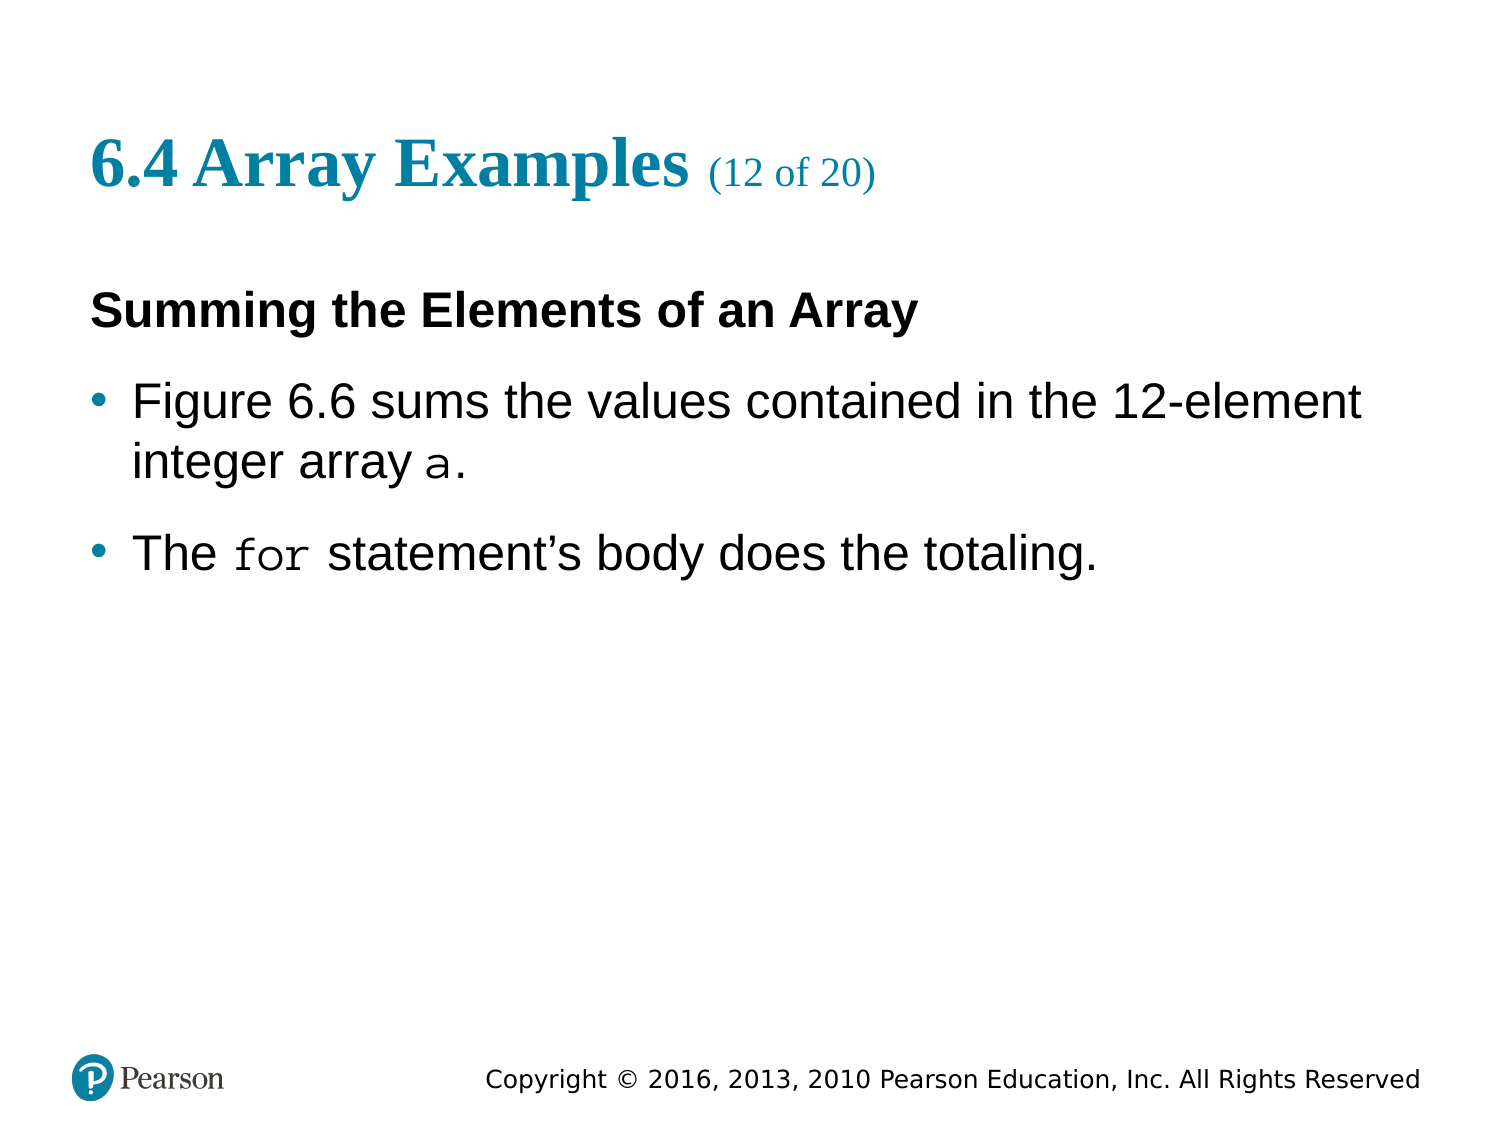

# 6.4 Array Examples (12 of 20)
Summing the Elements of an Array
Figure 6.6 sums the values contained in the 12-element integer array a.
The for statement’s body does the totaling.